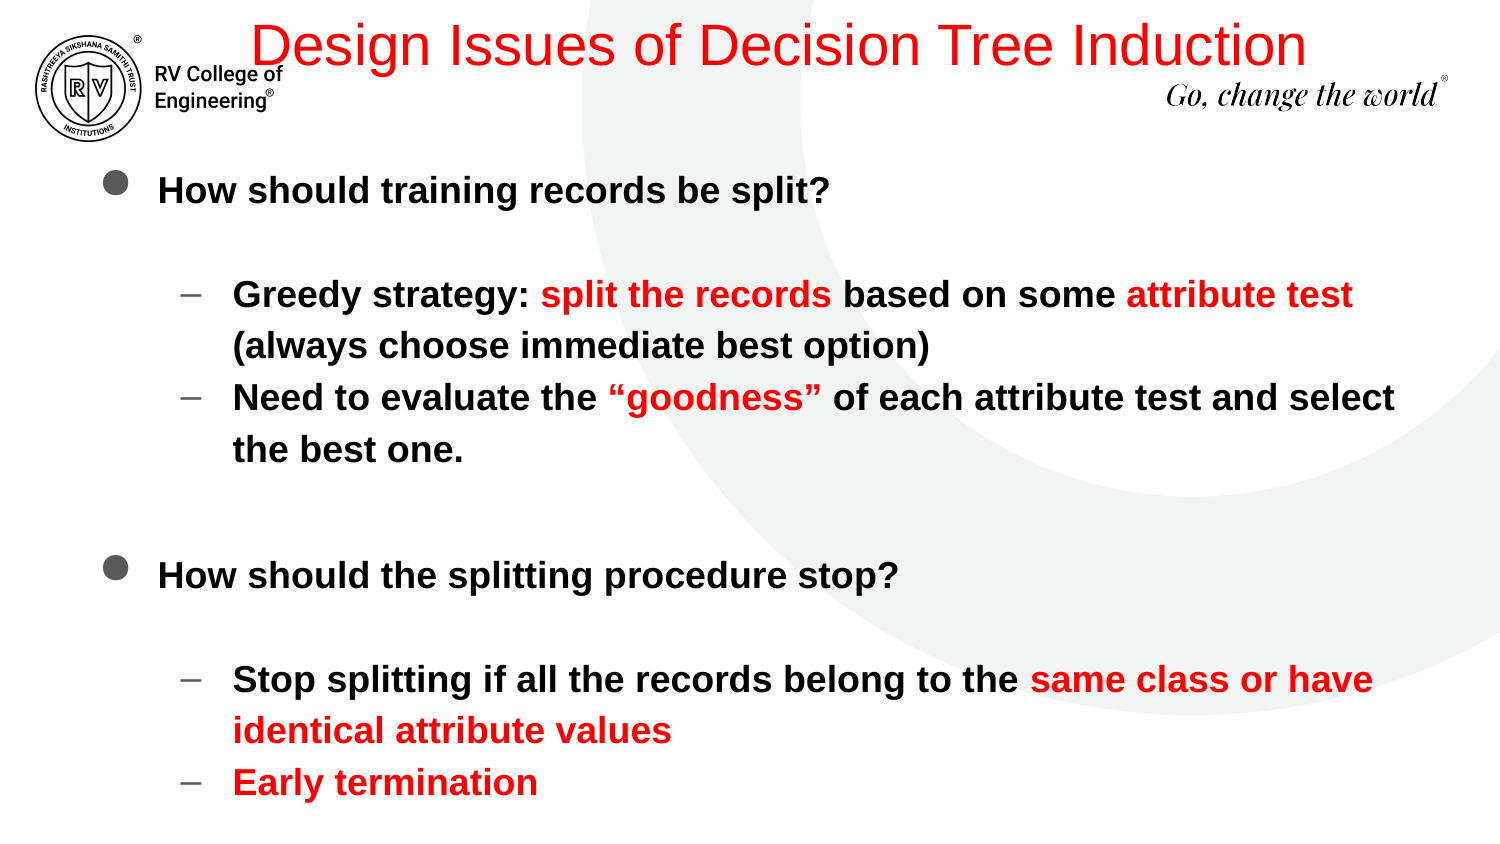

Design Issues of Decision Tree Induction
How should training records be split?

Greedy strategy: split the records based on some attribute test (always choose immediate best option)
Need to evaluate the “goodness” of each attribute test and select the best one.

How should the splitting procedure stop?

Stop splitting if all the records belong to the same class or have identical attribute values
Early termination